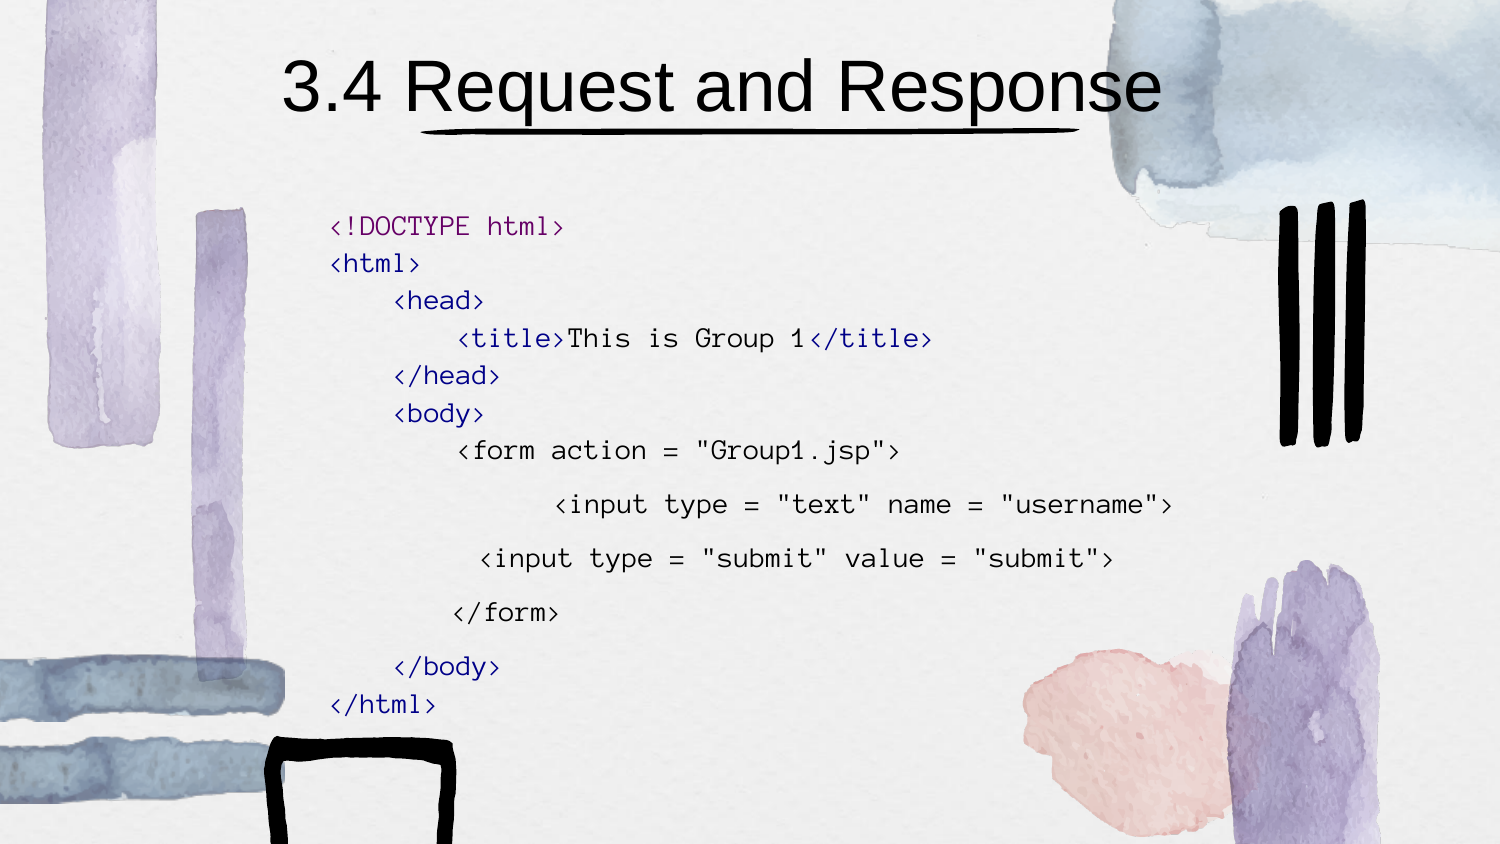

# 3.4 Request and Response

<!DOCTYPE html>
<html>
    <head>
        <title>This is Group 1</title>
    </head>
    <body>
        <form action = "Group1.jsp">
   	<input type = "text" name = "username">
<input type = "submit" value = "submit">
   </form>
    </body>
</html>